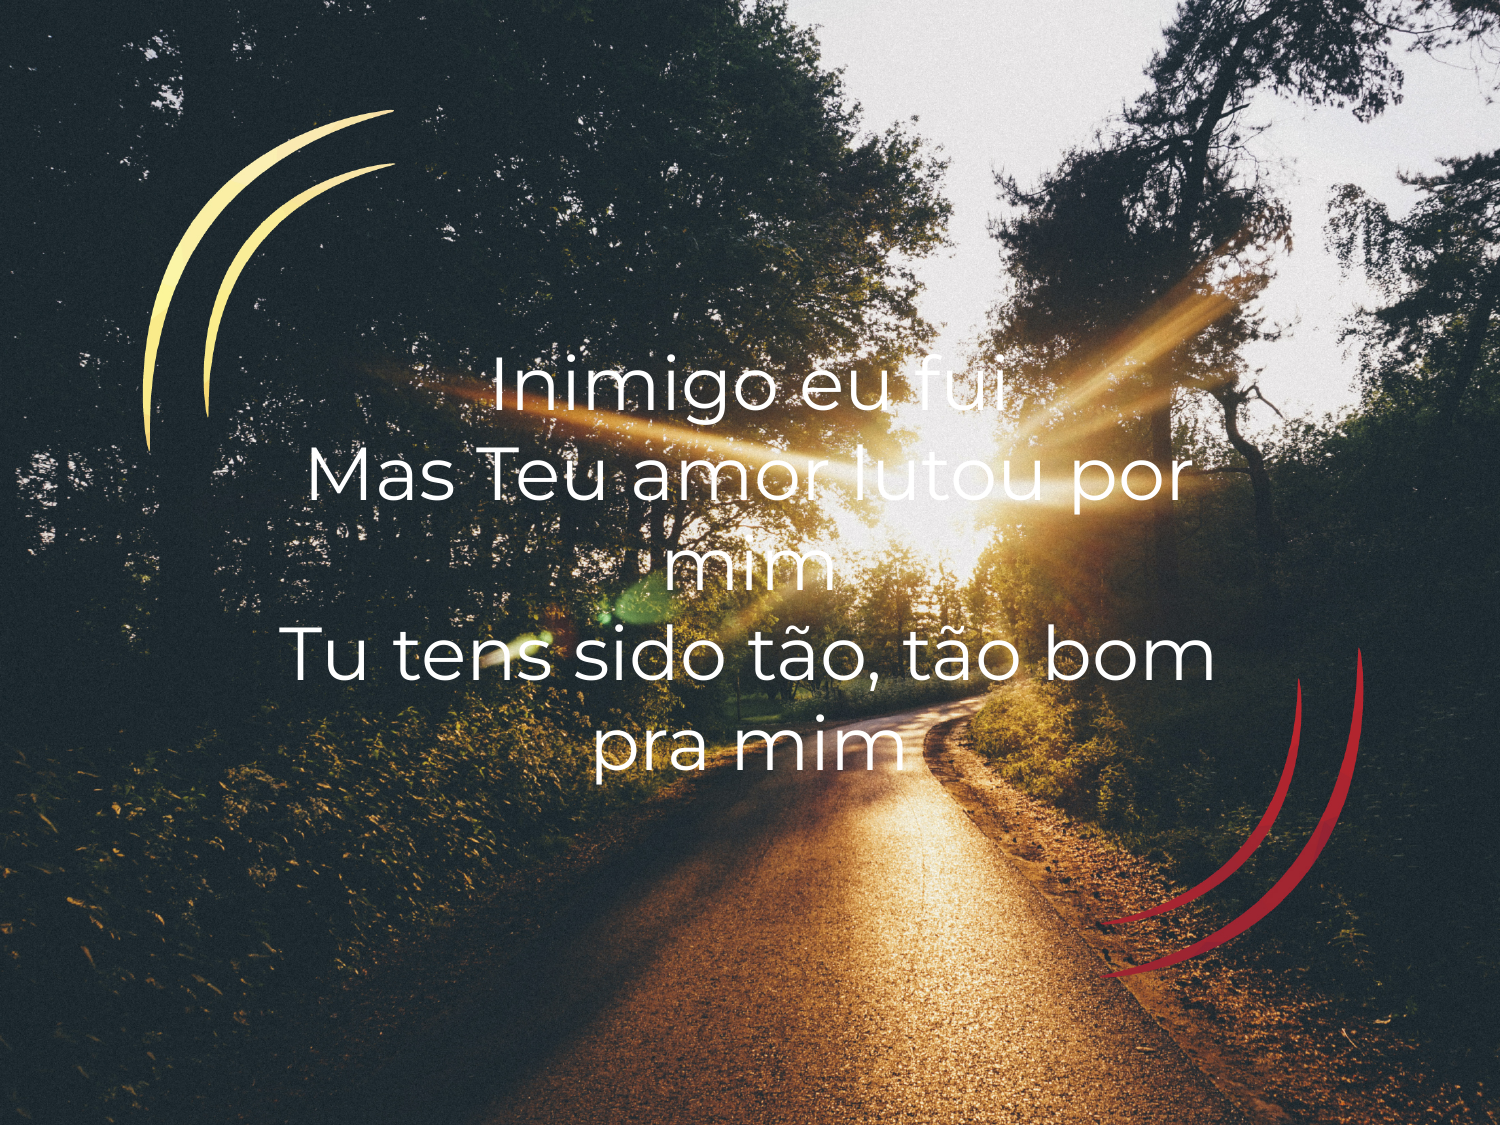

Inimigo eu fui
Mas Teu amor lutou por mim
Tu tens sido tão, tão bom pra mim